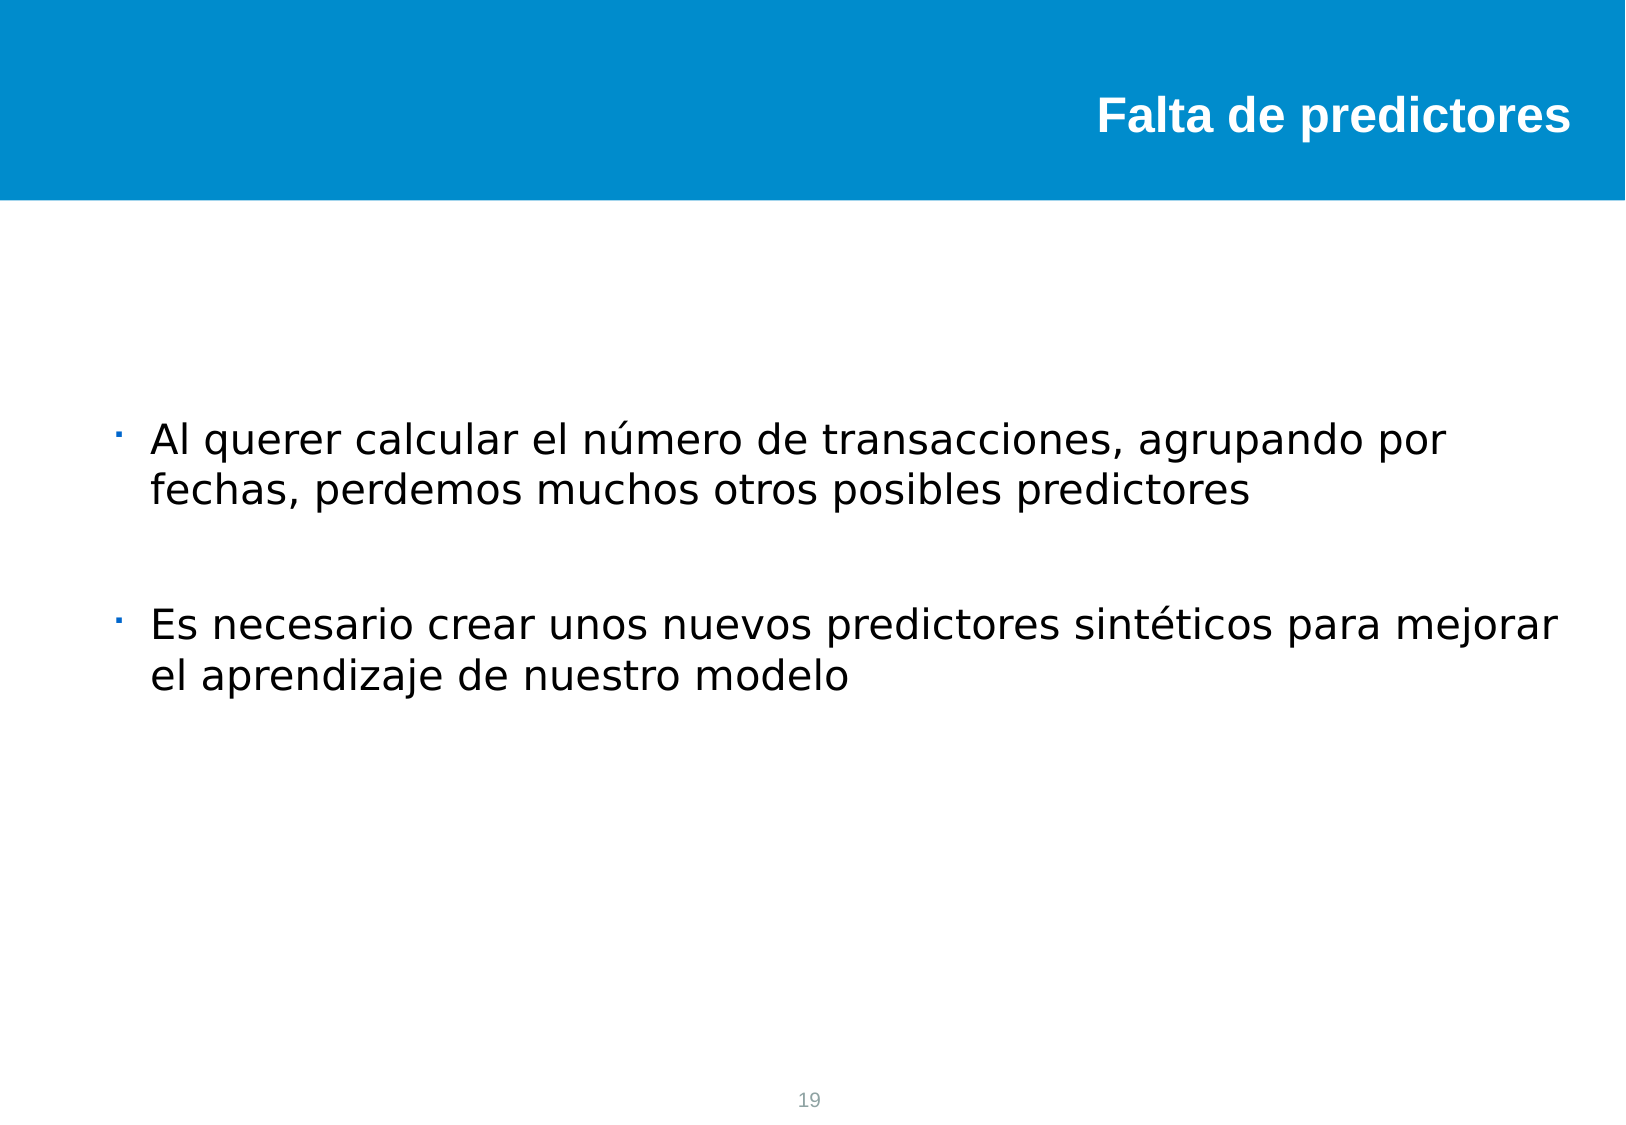

Falta de predictores
Al querer calcular el número de transacciones, agrupando por fechas, perdemos muchos otros posibles predictores

Es necesario crear unos nuevos predictores sintéticos para mejorar el aprendizaje de nuestro modelo